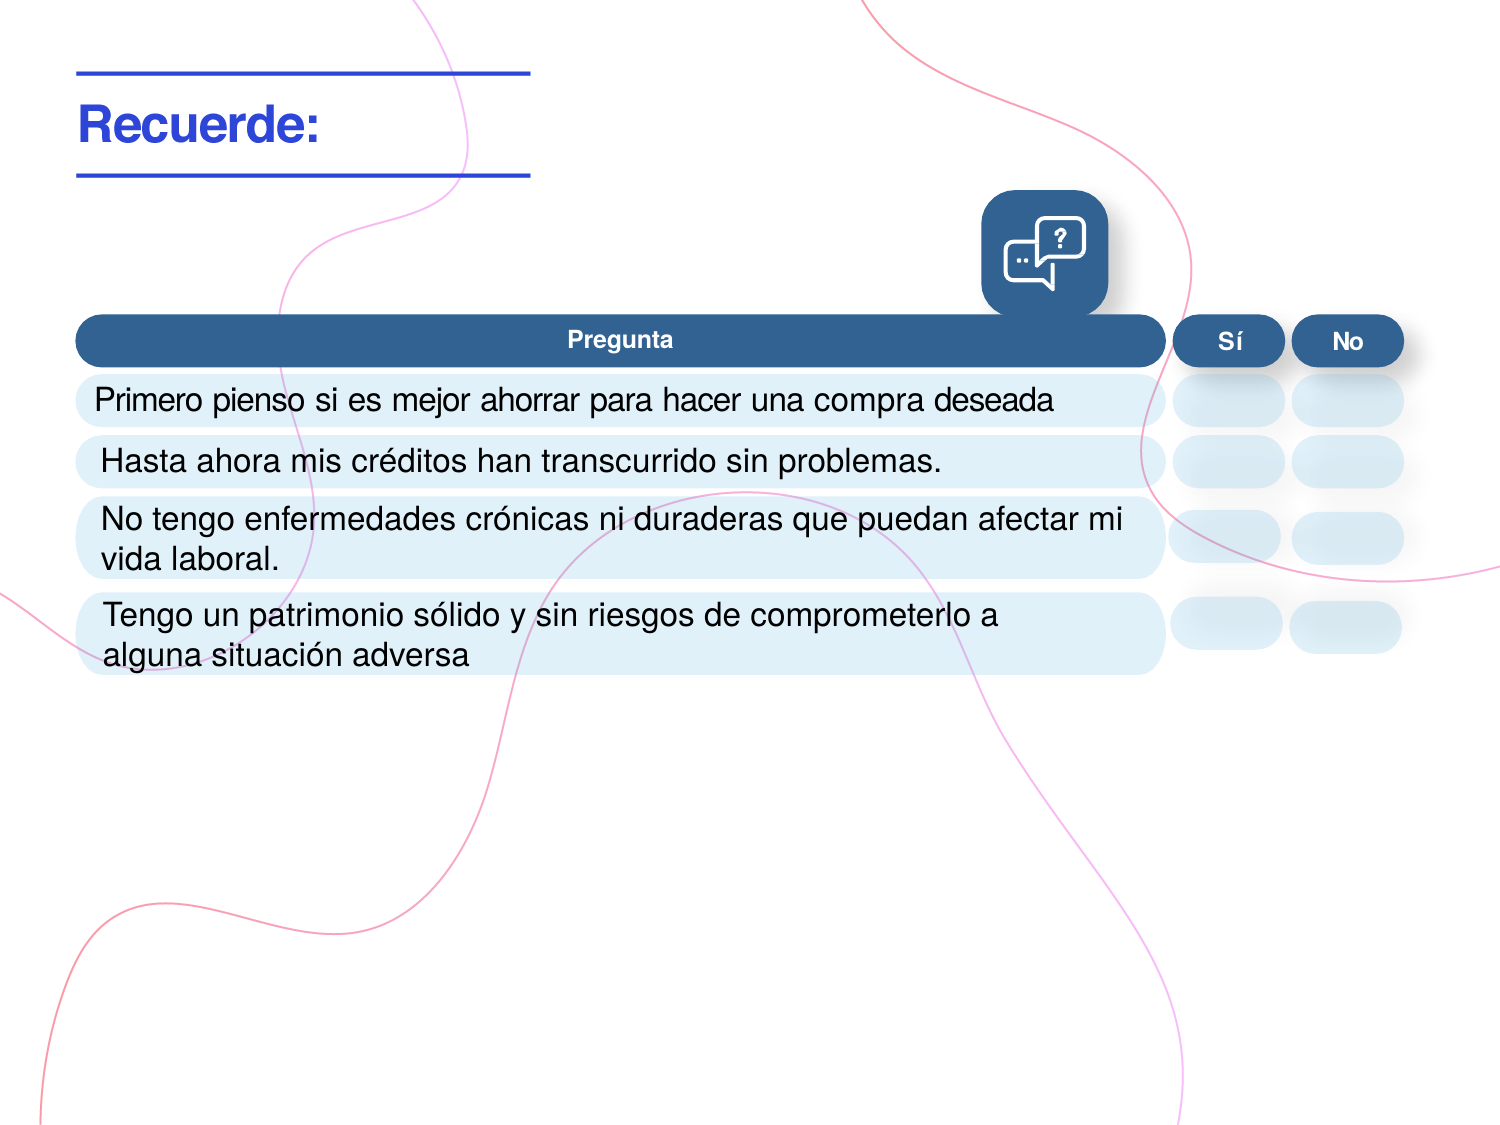

Pregunta
Sí
No

Primero pienso si es mejor ahorrar para hacer una compra deseada

Hasta ahora mis créditos han transcurrido sin problemas.

No tengo enfermedades crónicas ni duraderas que puedan afectar mi vida laboral.

Tengo un patrimonio sólido y sin riesgos de comprometerlo a alguna situación adversa